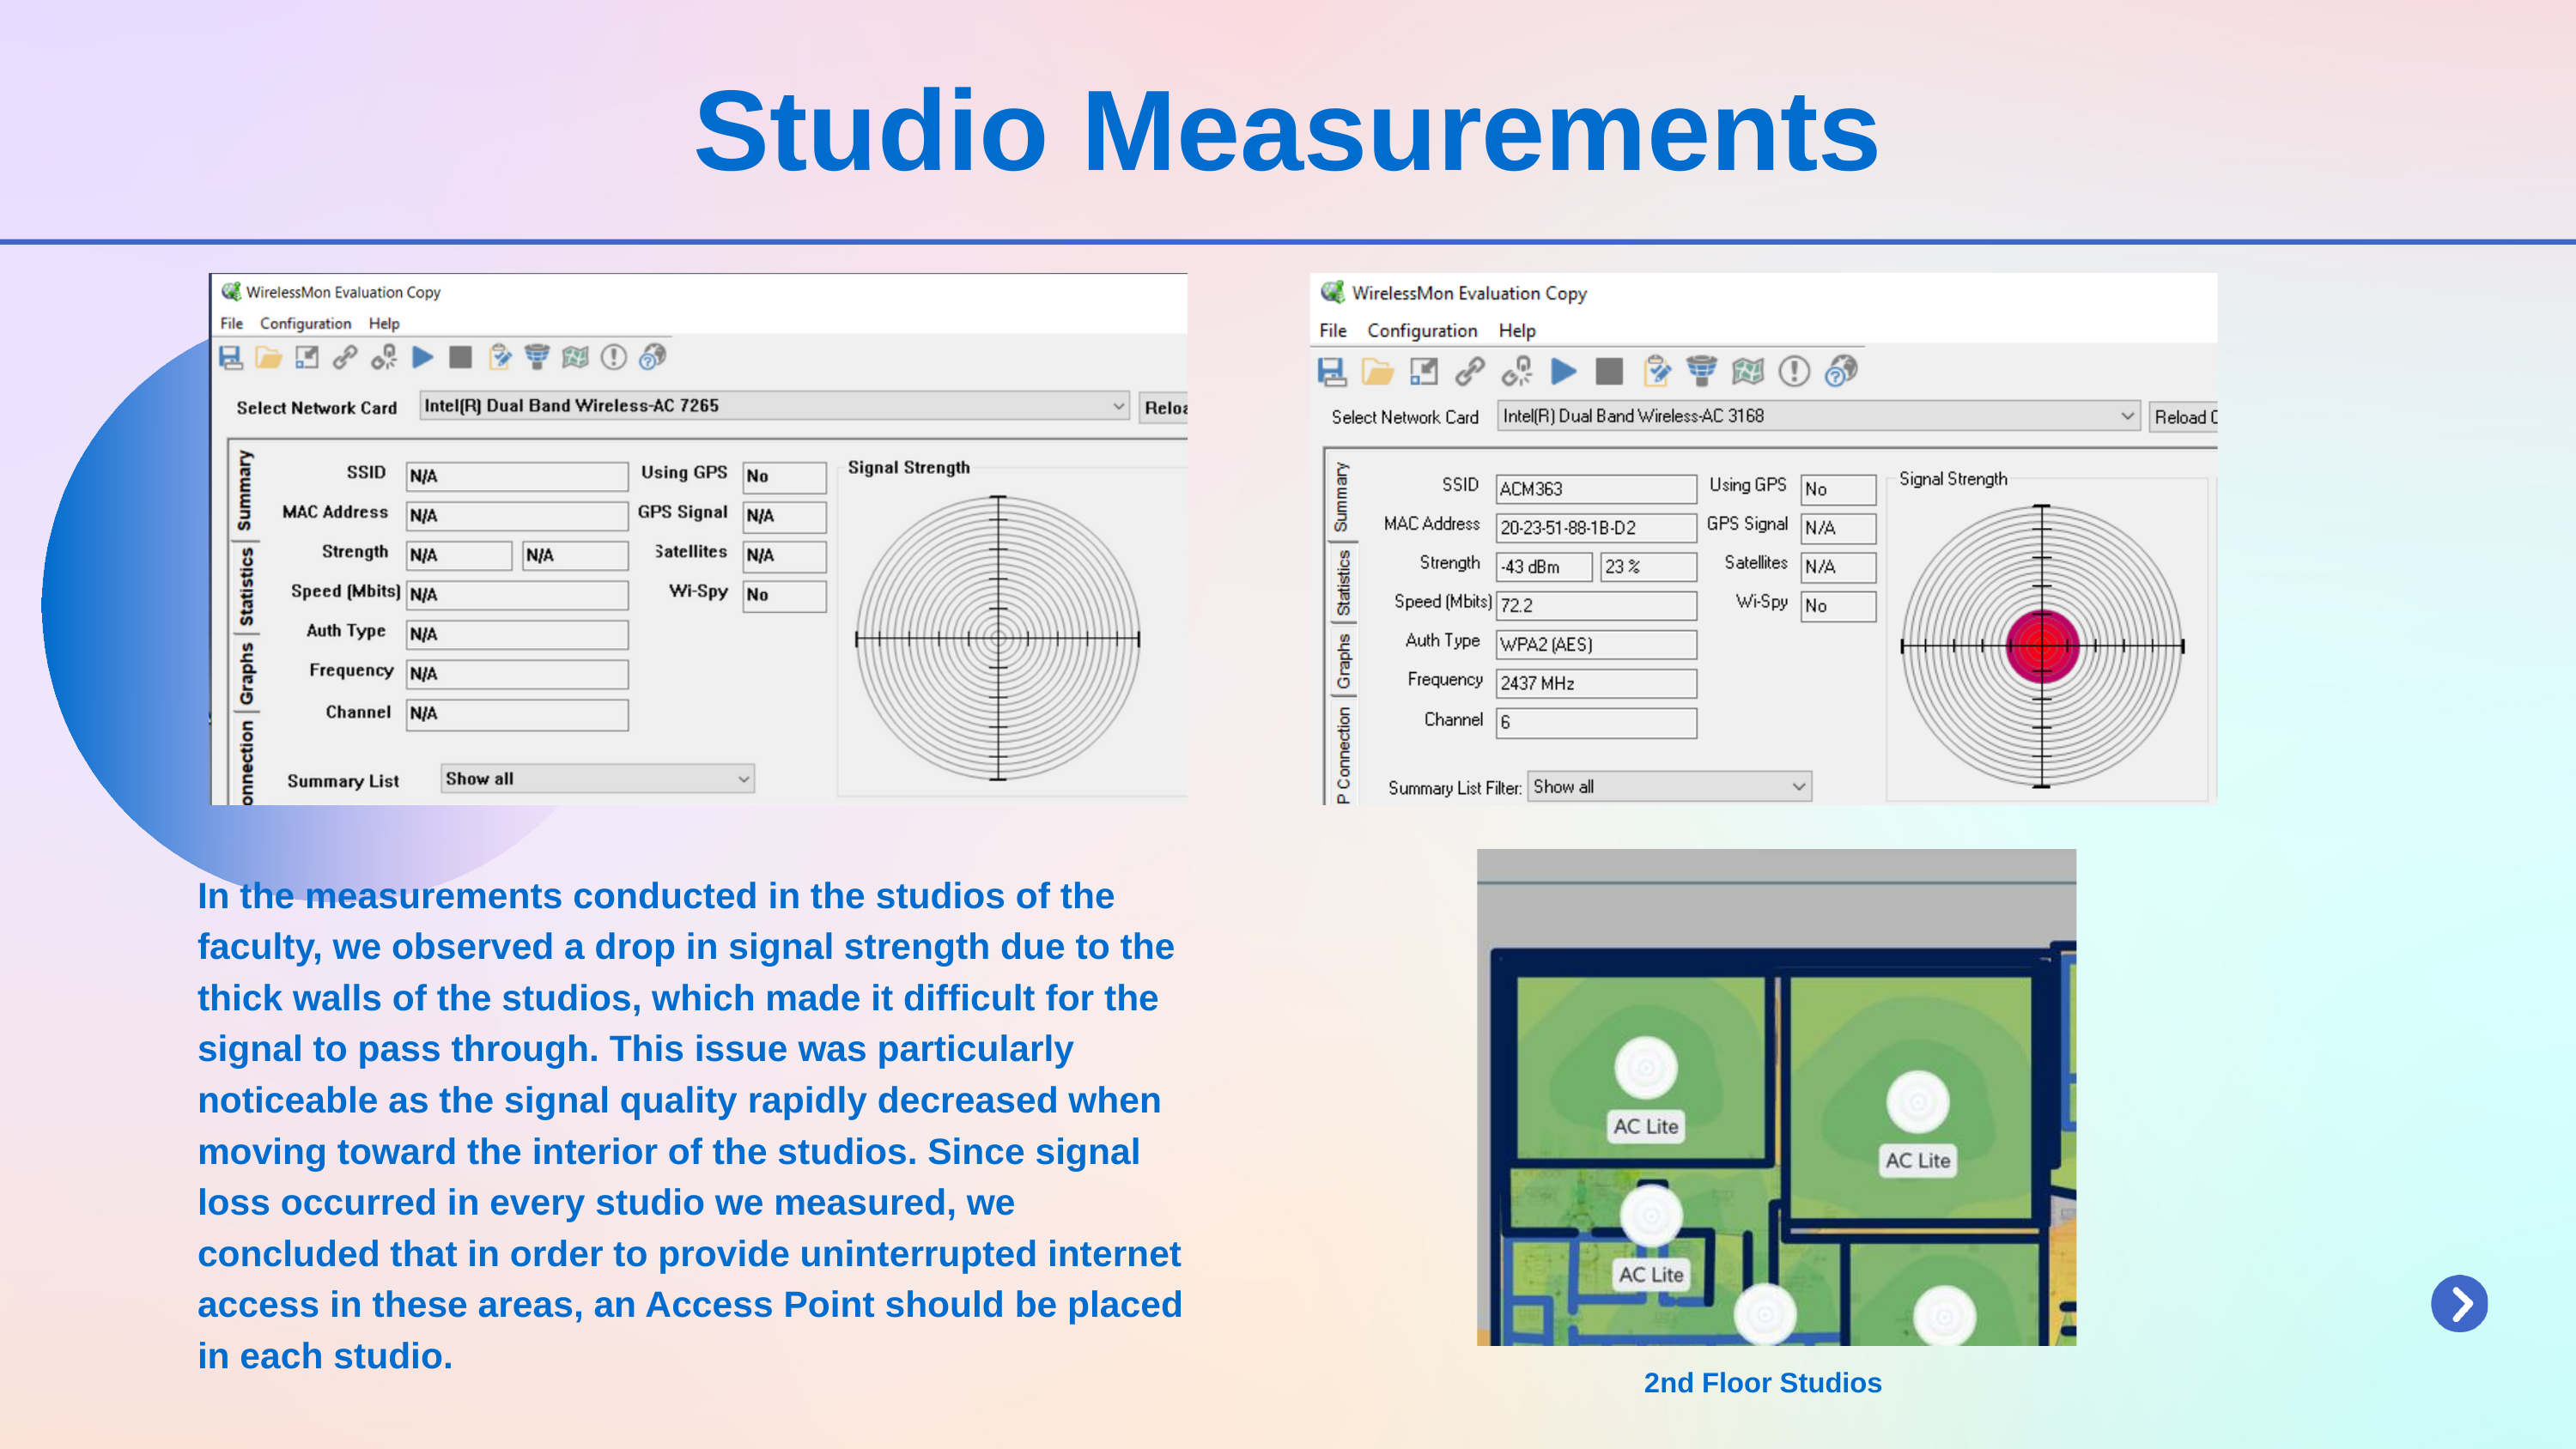

Studio Measurements

In the measurements conducted in the studios of the faculty, we observed a drop in signal strength due to the thick walls of the studios, which made it difficult for the signal to pass through. This issue was particularly noticeable as the signal quality rapidly decreased when moving toward the interior of the studios. Since signal loss occurred in every studio we measured, we concluded that in order to provide uninterrupted internet access in these areas, an Access Point should be placed in each studio.

2nd Floor Studios